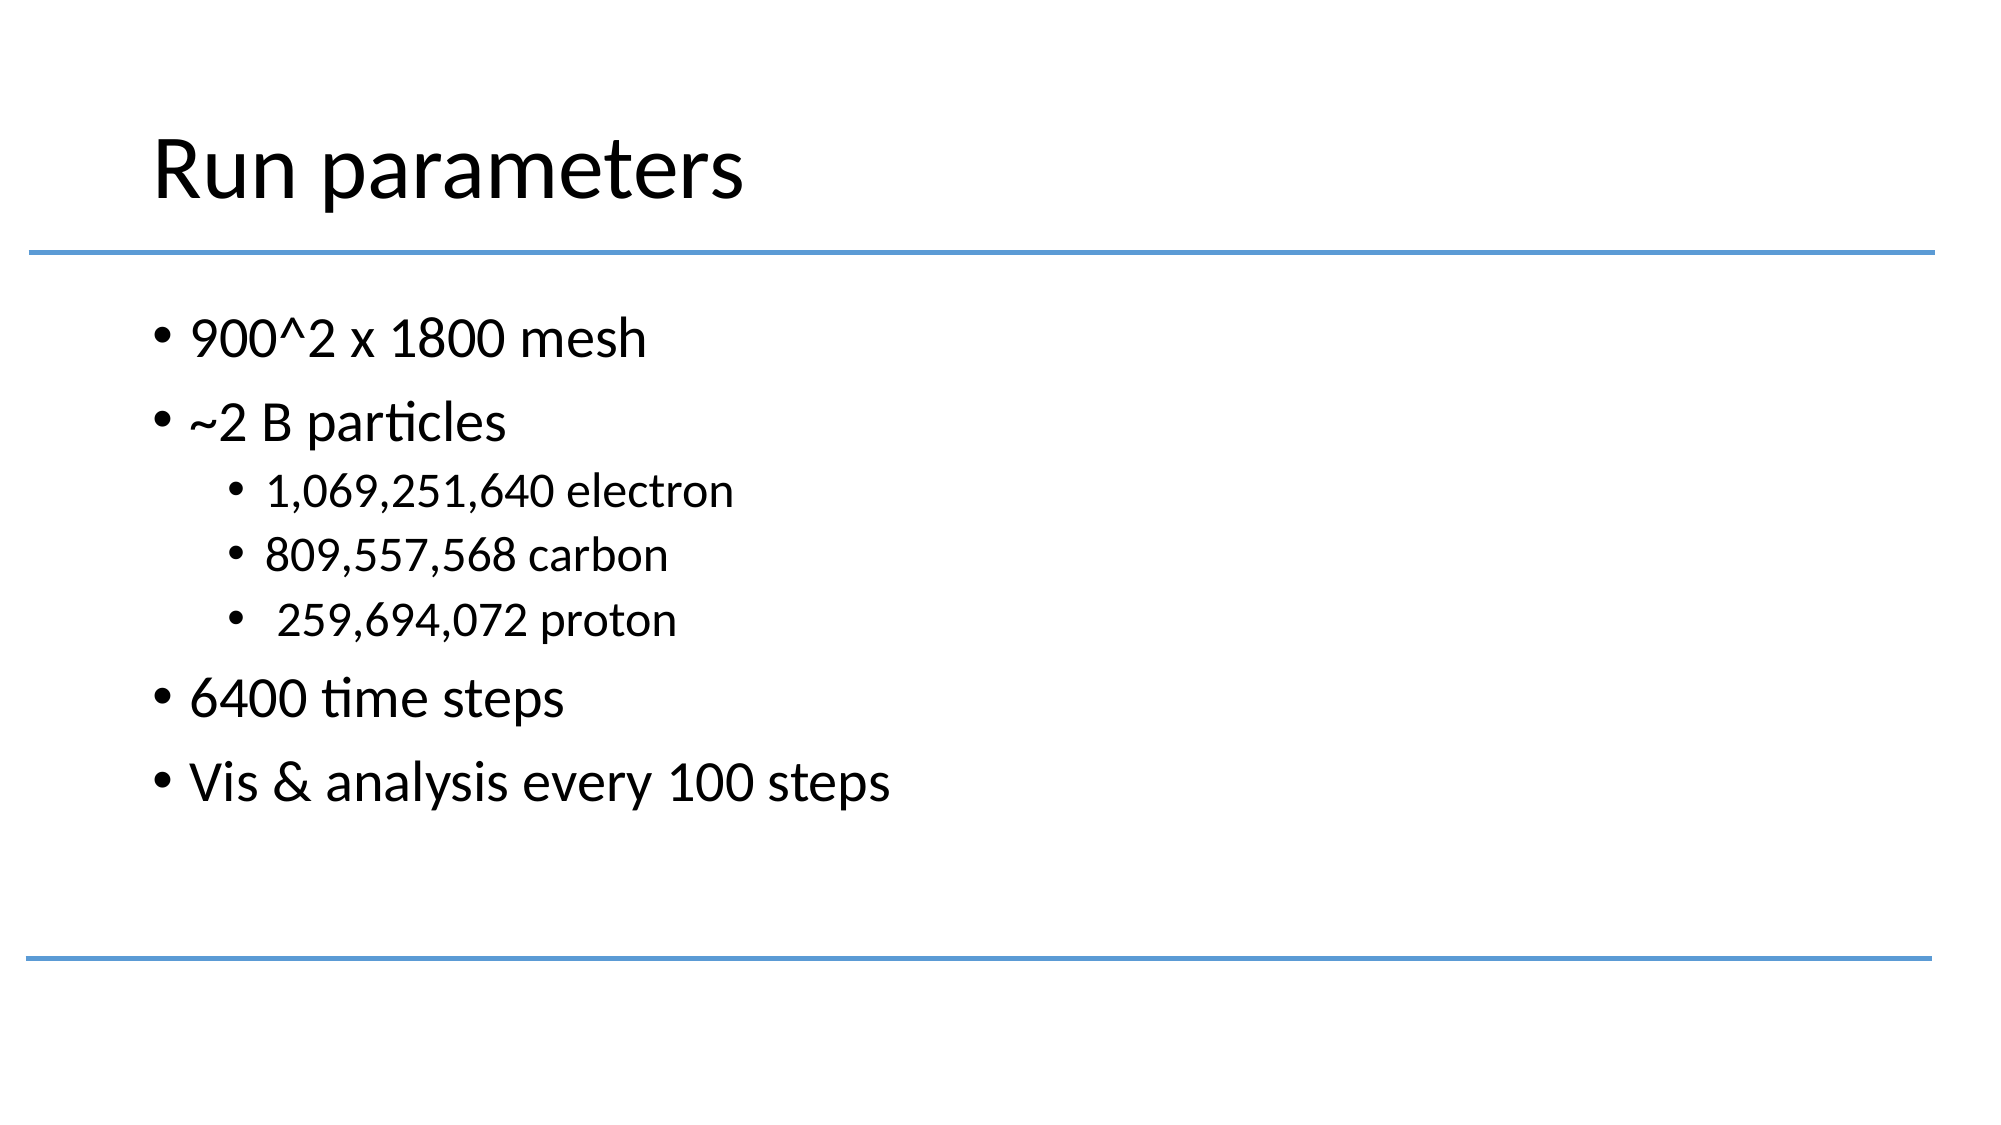

# Run parameters
900^2 x 1800 mesh
~2 B particles
1,069,251,640 electron
809,557,568 carbon
 259,694,072 proton
6400 time steps
Vis & analysis every 100 steps